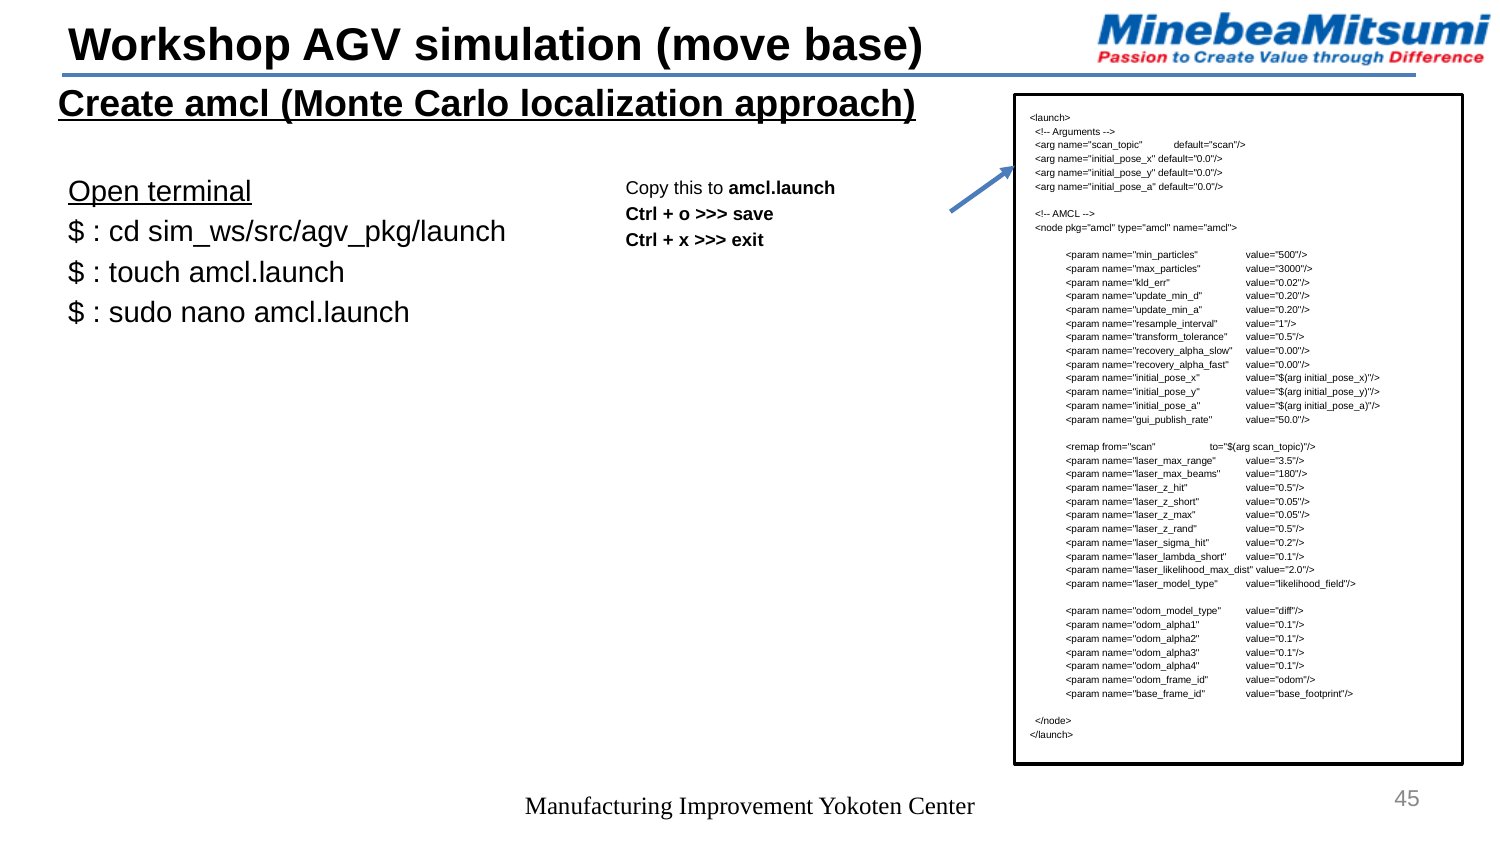

Workshop AGV simulation (move base)
Create amcl (Monte Carlo localization approach)
<launch>
  <!-- Arguments -->
  <arg name="scan_topic" 	default="scan"/>
  <arg name="initial_pose_x" default="0.0"/>
  <arg name="initial_pose_y" default="0.0"/>
  <arg name="initial_pose_a" default="0.0"/>

  <!-- AMCL -->
  <node pkg="amcl" type="amcl" name="amcl">

	<param name="min_particles"         	value="500"/>
	<param name="max_particles"         	value="3000"/>
	<param name="kld_err"               	value="0.02"/>
	<param name="update_min_d"          	value="0.20"/>
	<param name="update_min_a"          	value="0.20"/>
	<param name="resample_interval"     	value="1"/>
	<param name="transform_tolerance"   	value="0.5"/>
	<param name="recovery_alpha_slow"   	value="0.00"/>
	<param name="recovery_alpha_fast"   	value="0.00"/>
	<param name="initial_pose_x"        	value="$(arg initial_pose_x)"/>
	<param name="initial_pose_y"        	value="$(arg initial_pose_y)"/>
	<param name="initial_pose_a"        	value="$(arg initial_pose_a)"/>
	<param name="gui_publish_rate"      	value="50.0"/>

	<remap from="scan"                  	to="$(arg scan_topic)"/>
	<param name="laser_max_range"       	value="3.5"/>
	<param name="laser_max_beams"       	value="180"/>
	<param name="laser_z_hit"           	value="0.5"/>
	<param name="laser_z_short"         	value="0.05"/>
	<param name="laser_z_max"           	value="0.05"/>
	<param name="laser_z_rand"          	value="0.5"/>
	<param name="laser_sigma_hit"       	value="0.2"/>
	<param name="laser_lambda_short"    	value="0.1"/>
	<param name="laser_likelihood_max_dist" value="2.0"/>
	<param name="laser_model_type"      	value="likelihood_field"/>

	<param name="odom_model_type"       	value="diff"/>
	<param name="odom_alpha1"           	value="0.1"/>
	<param name="odom_alpha2"           	value="0.1"/>
	<param name="odom_alpha3"           	value="0.1"/>
	<param name="odom_alpha4"           	value="0.1"/>
	<param name="odom_frame_id"         	value="odom"/>
	<param name="base_frame_id"         	value="base_footprint"/>

  </node>
</launch>
Open terminal
$ : cd sim_ws/src/agv_pkg/launch
$ : touch amcl.launch
$ : sudo nano amcl.launch
Copy this to amcl.launch
Ctrl + o >>> save
Ctrl + x >>> exit
45
Manufacturing Improvement Yokoten Center